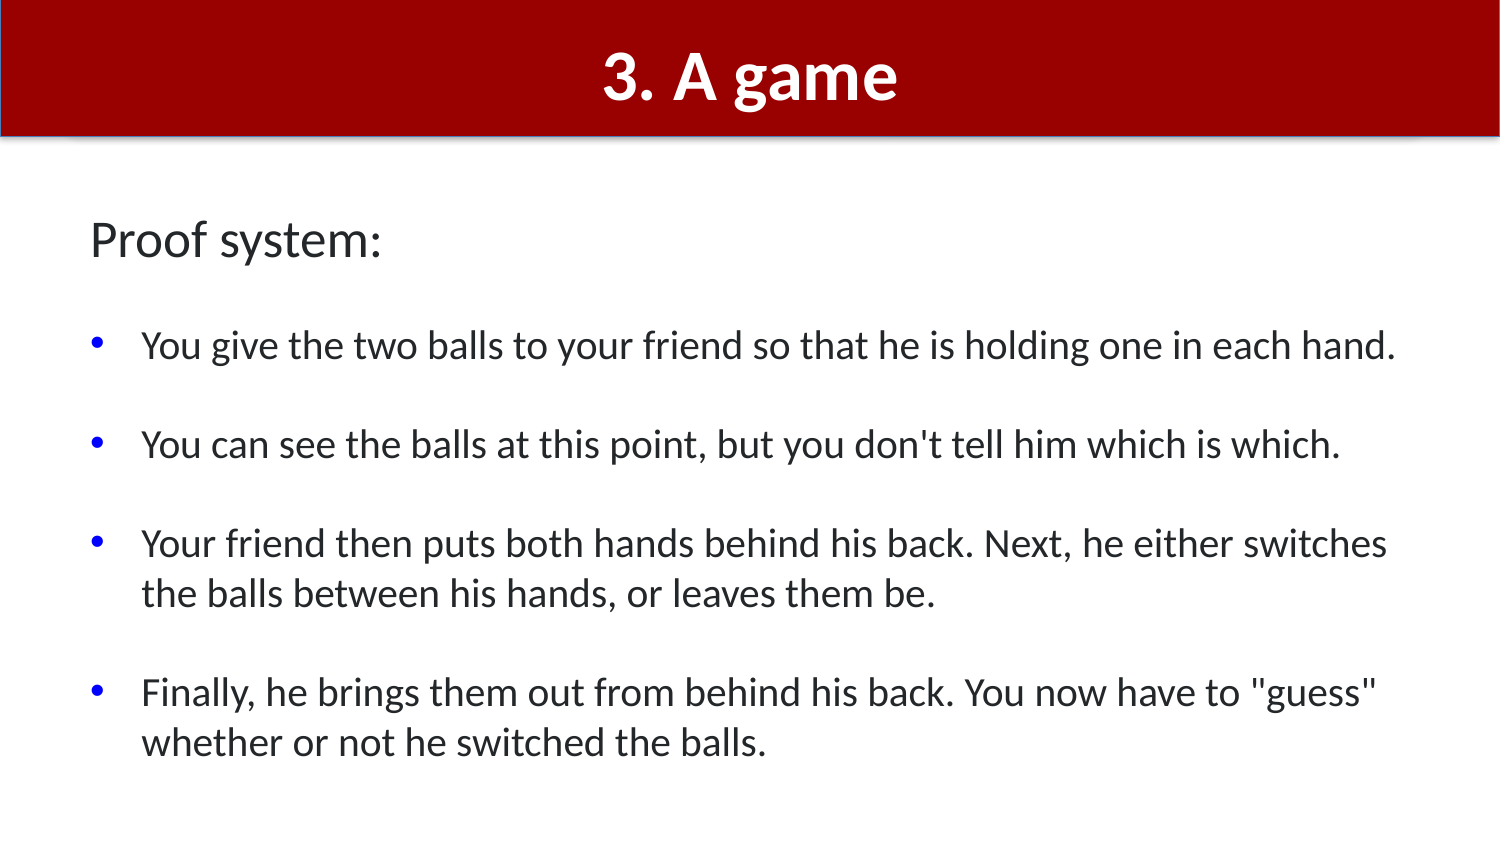

# 3. A game
Proof system:

You give the two balls to your friend so that he is holding one in each hand.

You can see the balls at this point, but you don't tell him which is which.

Your friend then puts both hands behind his back. Next, he either switches the balls between his hands, or leaves them be.

Finally, he brings them out from behind his back. You now have to "guess" whether or not he switched the balls.